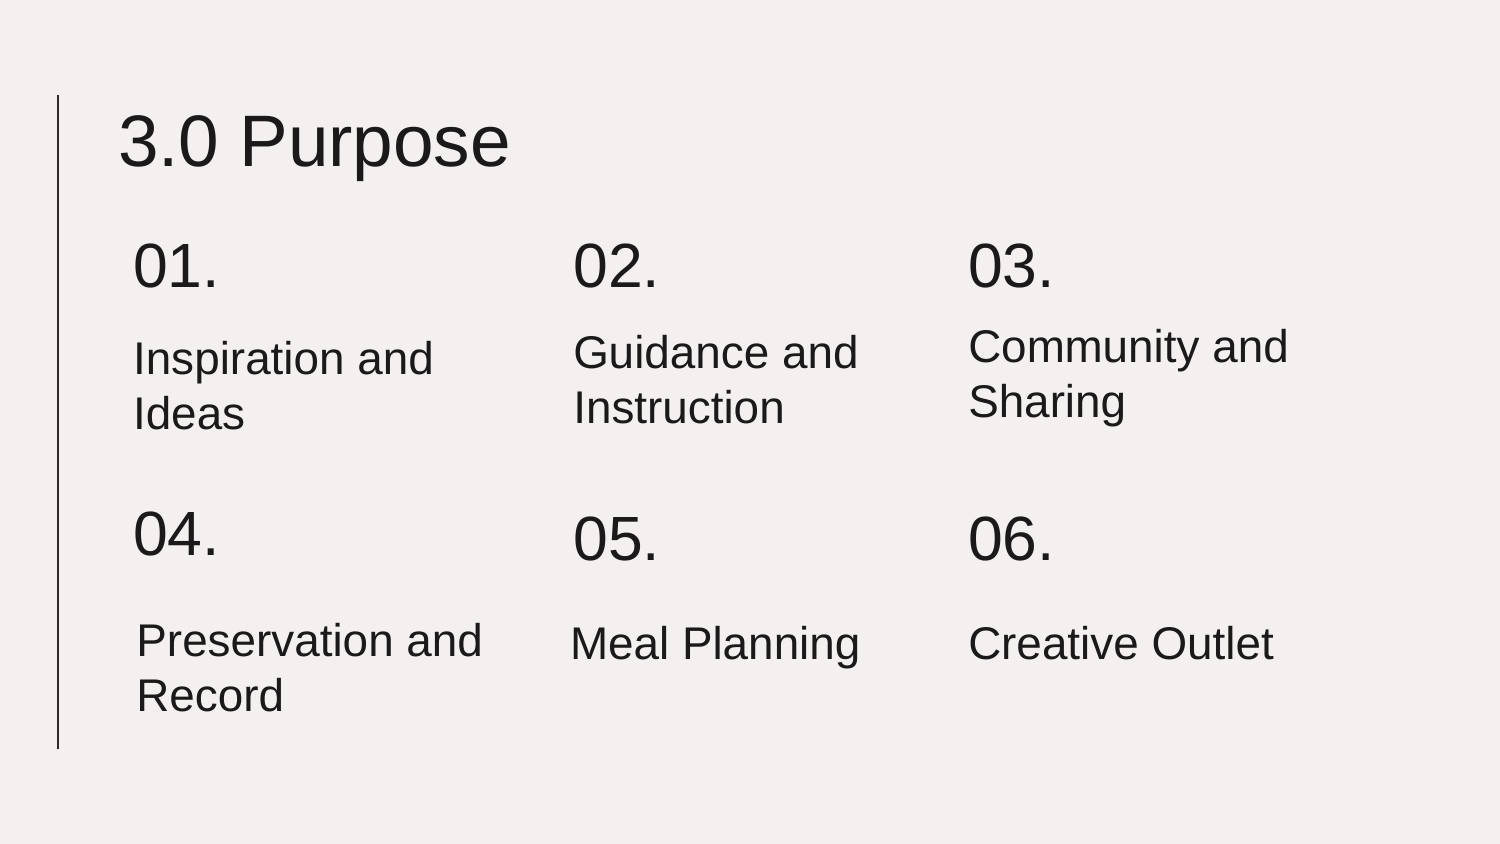

3.0 Purpose
01.
02.
03.
Guidance and Instruction
Community and Sharing
# Inspiration and Ideas
04.
05.
06.
Meal Planning
Creative Outlet
Preservation and Record